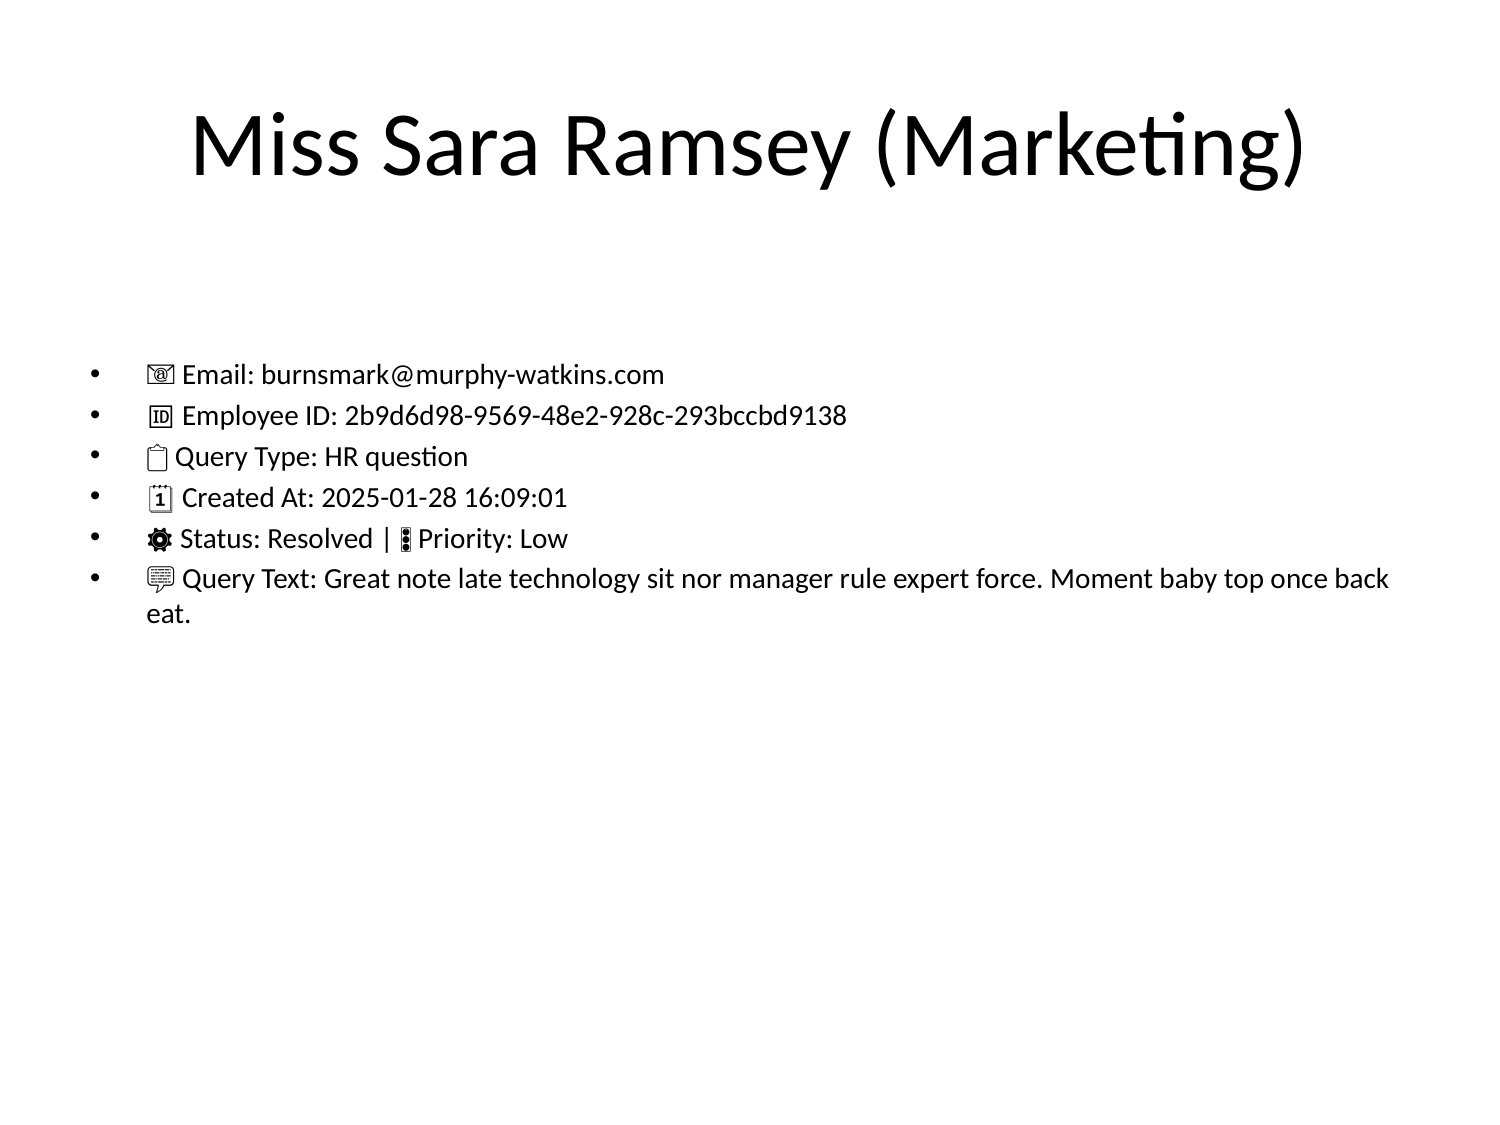

# Miss Sara Ramsey (Marketing)

📧 Email: burnsmark@murphy-watkins.com
🆔 Employee ID: 2b9d6d98-9569-48e2-928c-293bccbd9138
📋 Query Type: HR question
🗓 Created At: 2025-01-28 16:09:01
⚙ Status: Resolved | 🚦 Priority: Low
💬 Query Text: Great note late technology sit nor manager rule expert force. Moment baby top once back eat.